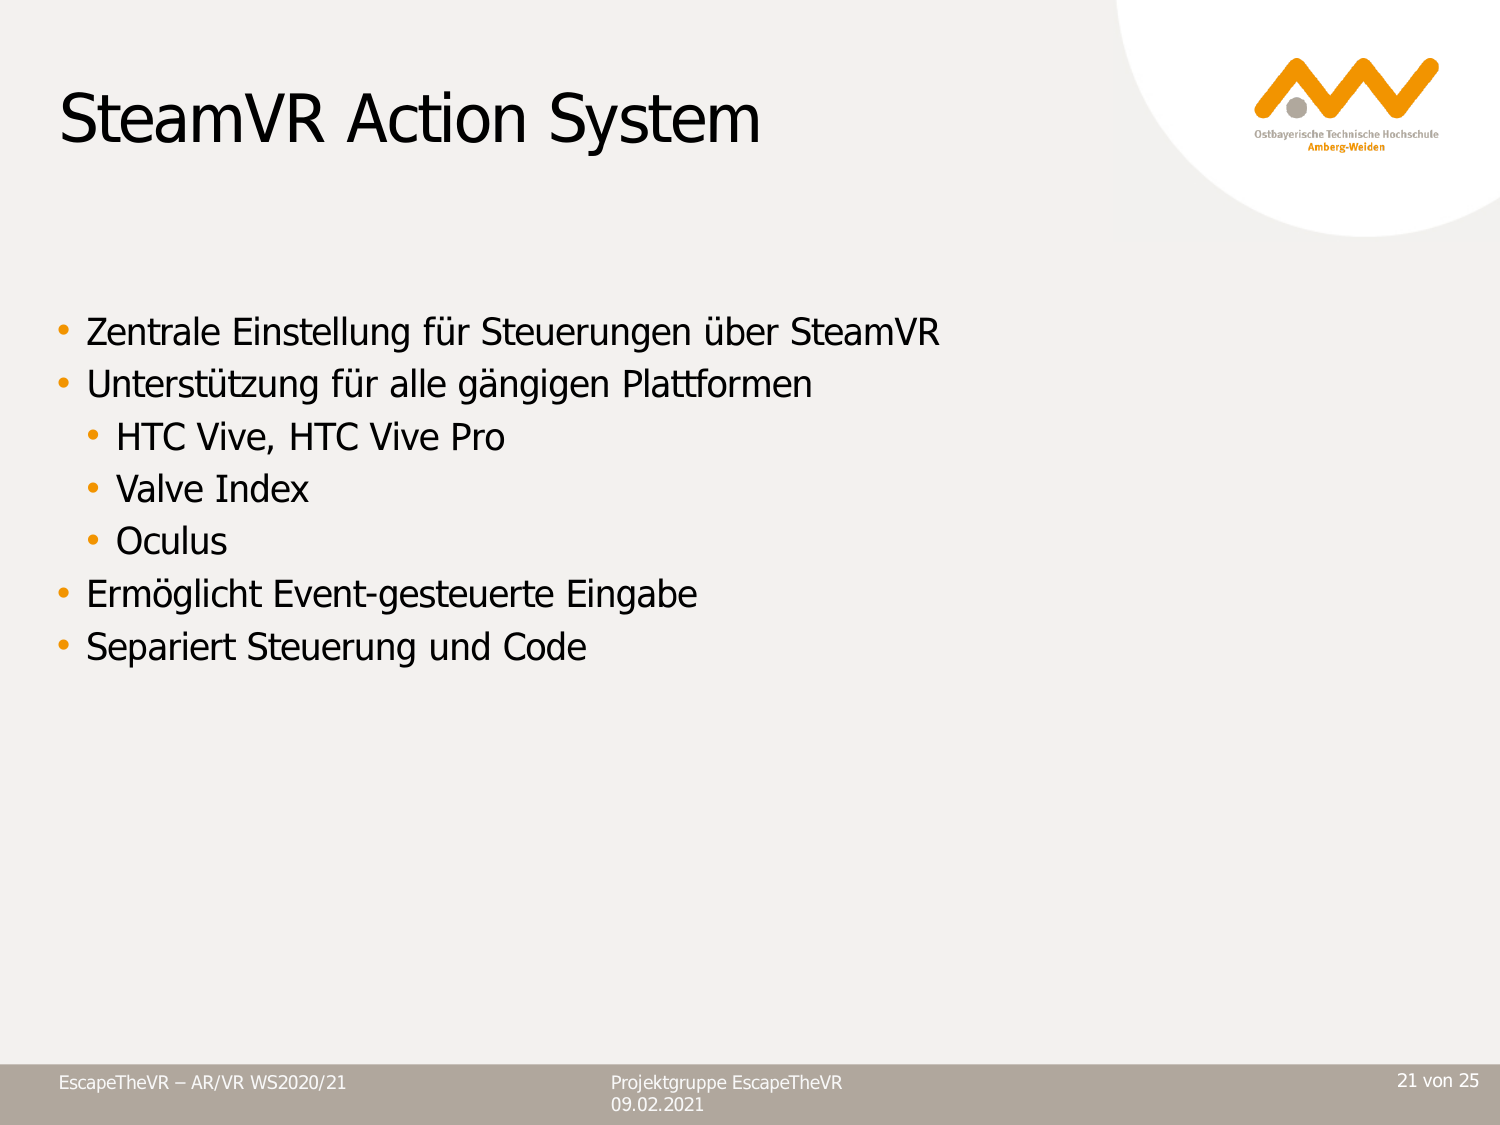

# SteamVR Action System
Zentrale Einstellung für Steuerungen über SteamVR
Unterstützung für alle gängigen Plattformen
HTC Vive, HTC Vive Pro
Valve Index
Oculus
Ermöglicht Event-gesteuerte Eingabe
Separiert Steuerung und Code